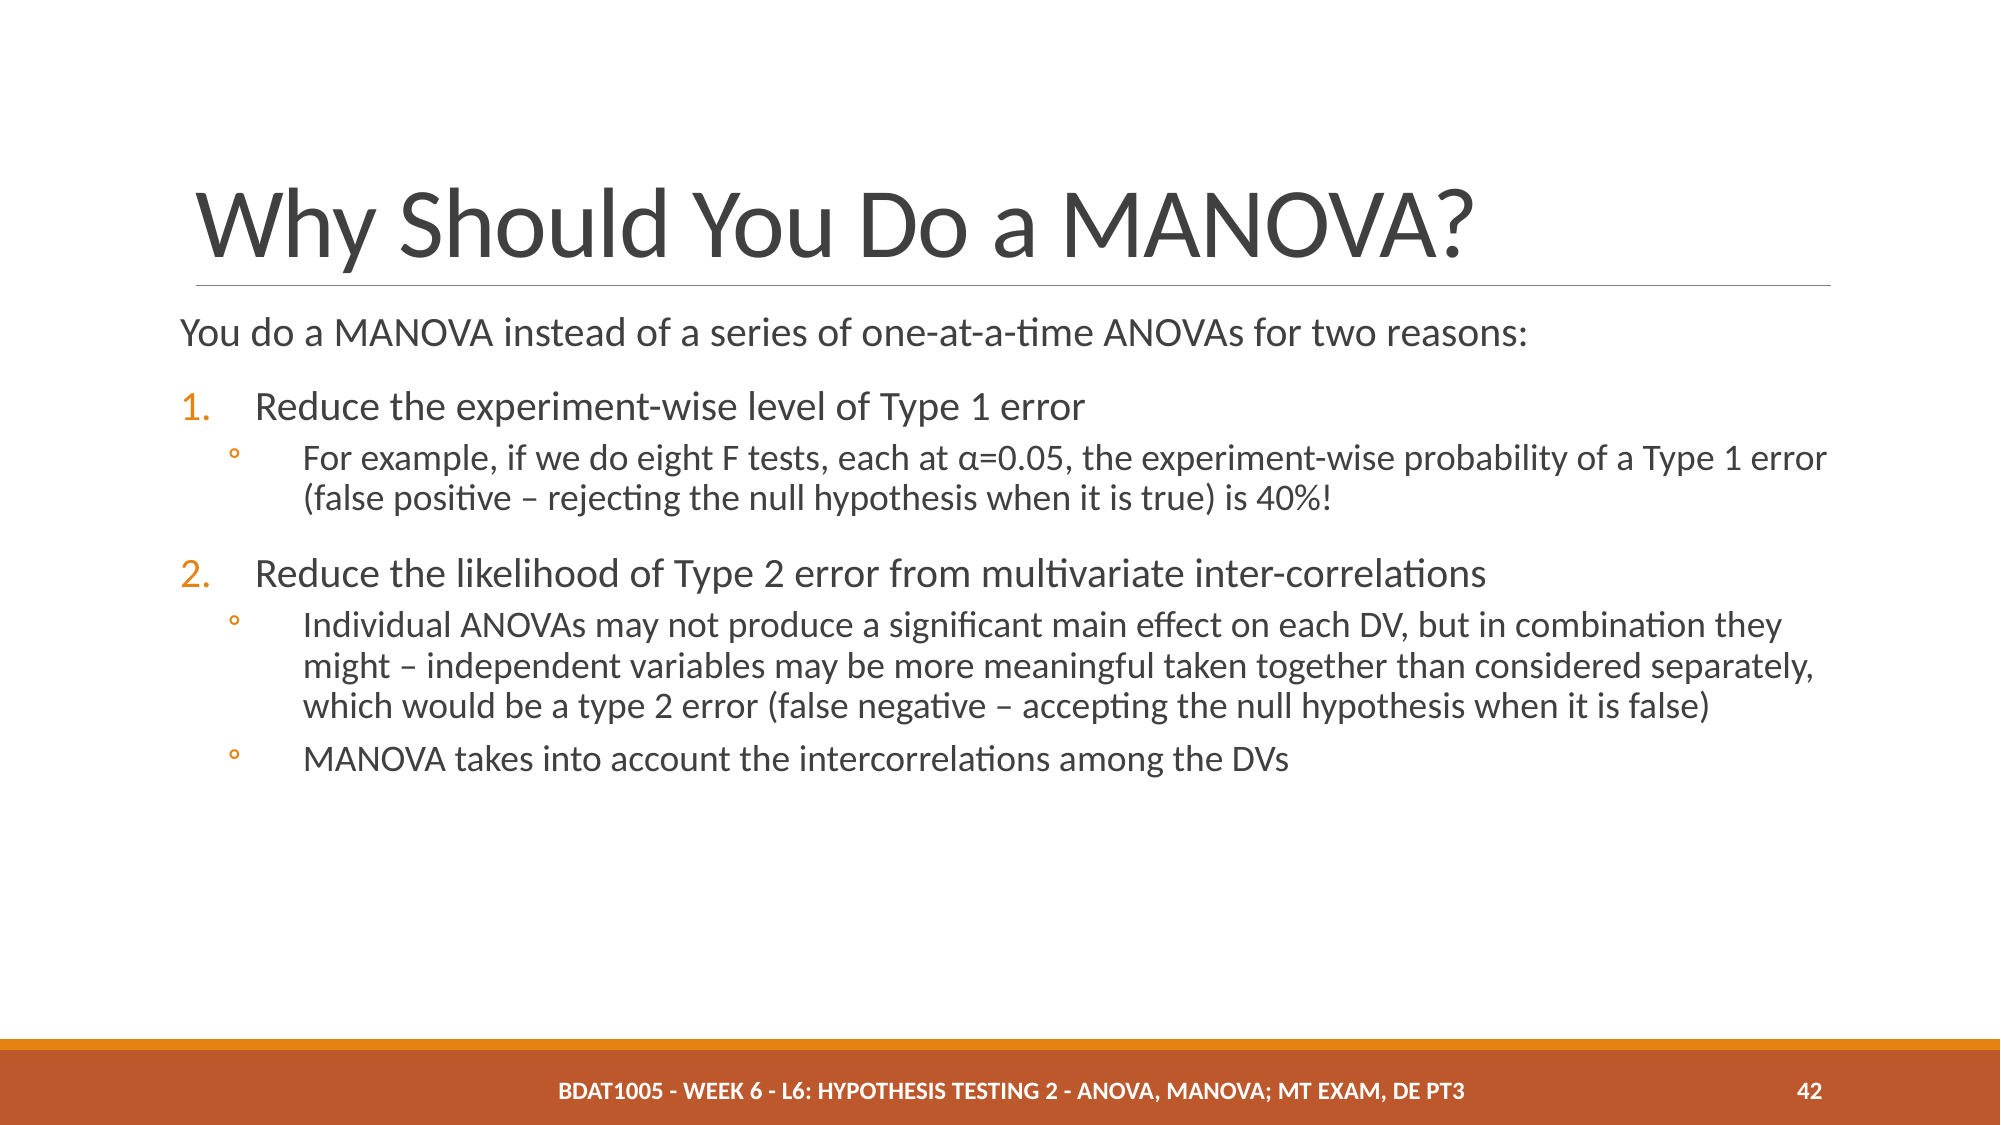

# Why Should You Do a MANOVA?
You do a MANOVA instead of a series of one-at-a-time ANOVAs for two reasons:
Reduce the experiment-wise level of Type 1 error
For example, if we do eight F tests, each at α=0.05, the experiment-wise probability of a Type 1 error (false positive – rejecting the null hypothesis when it is true) is 40%!
Reduce the likelihood of Type 2 error from multivariate inter-correlations
Individual ANOVAs may not produce a significant main effect on each DV, but in combination they might – independent variables may be more meaningful taken together than considered separately, which would be a type 2 error (false negative – accepting the null hypothesis when it is false)
MANOVA takes into account the intercorrelations among the DVs
BDAT1005 - Week 6 - L6: Hypothesis Testing 2 - ANOVA, MANOVA; MT Exam, DE pt3
42